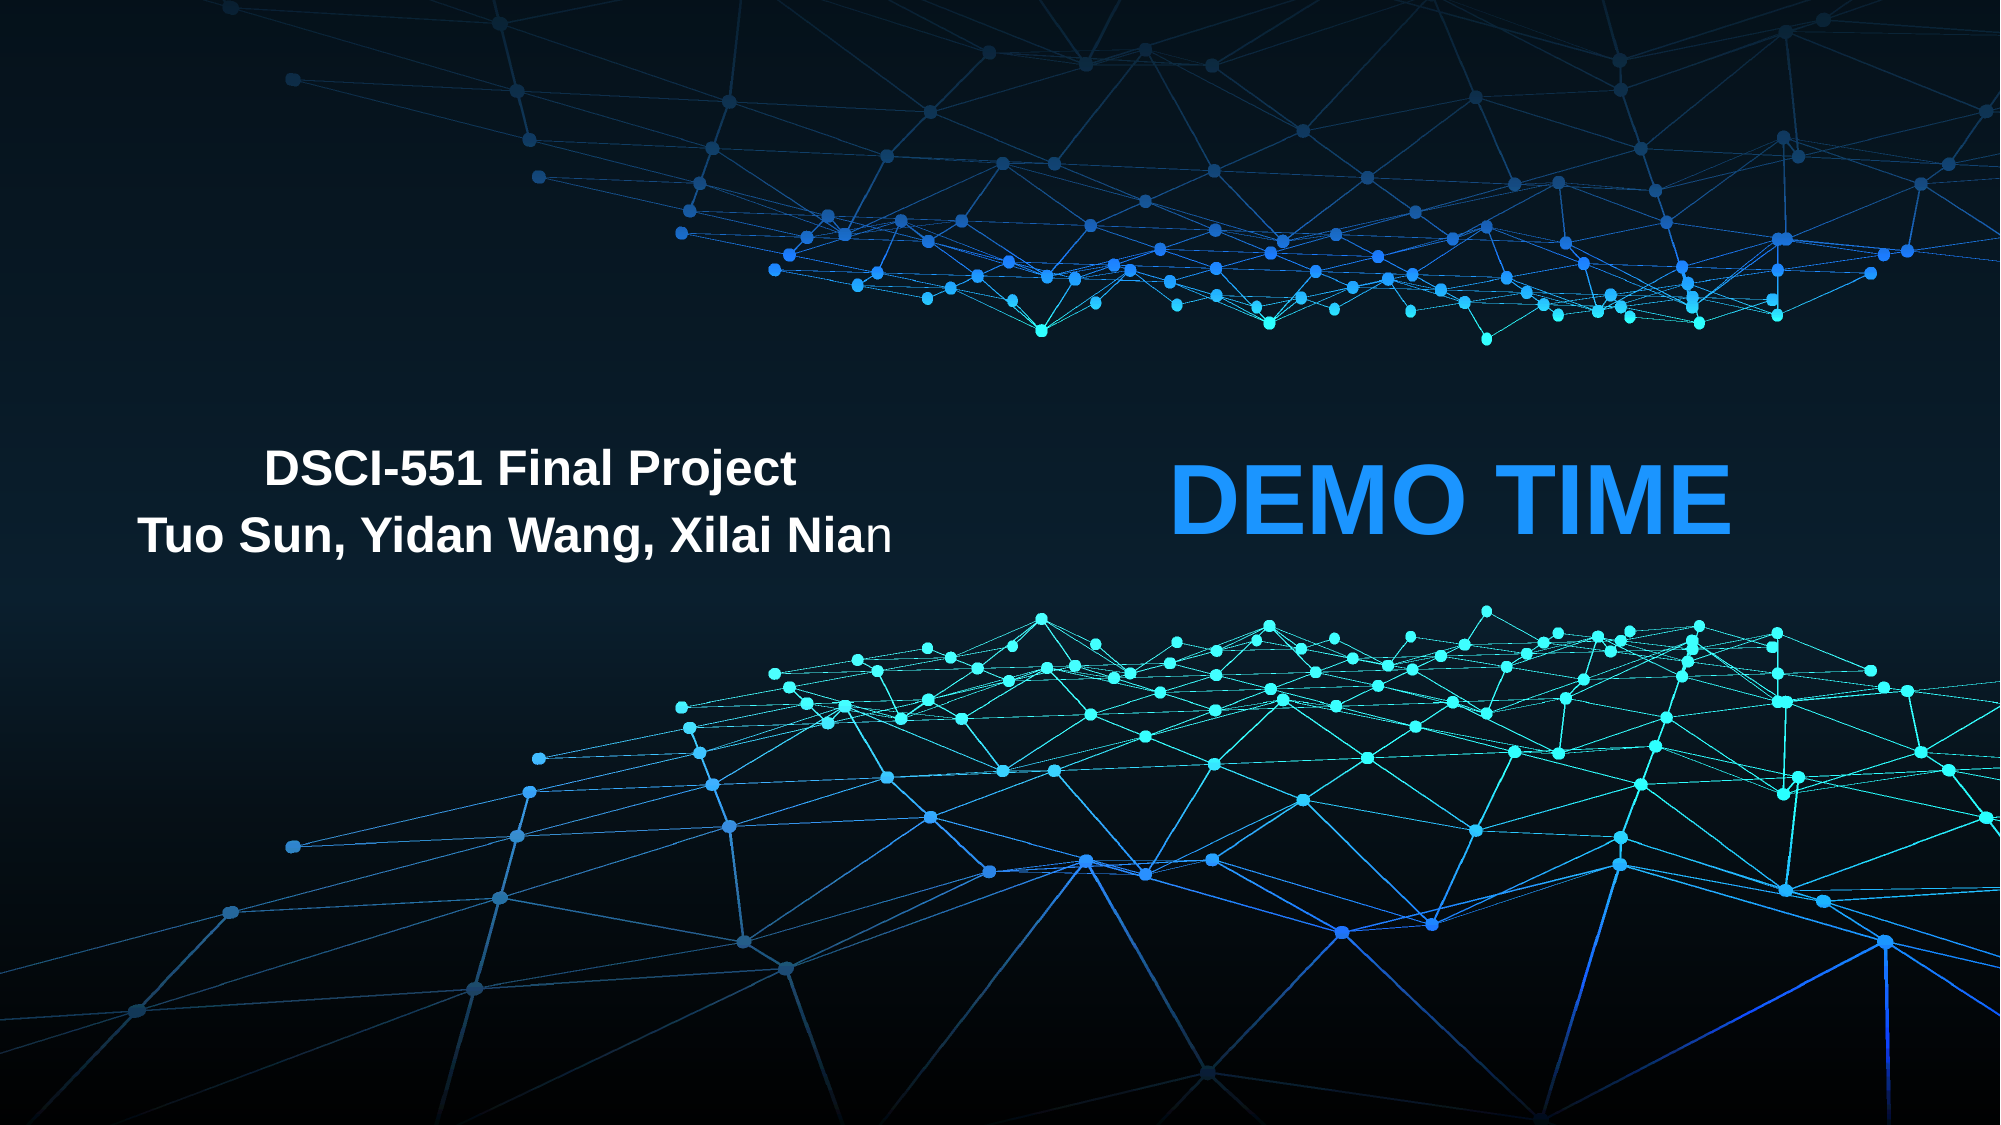

DEMO TIME
DSCI-551 Final Project
Tuo Sun, Yidan Wang, Xilai Nian